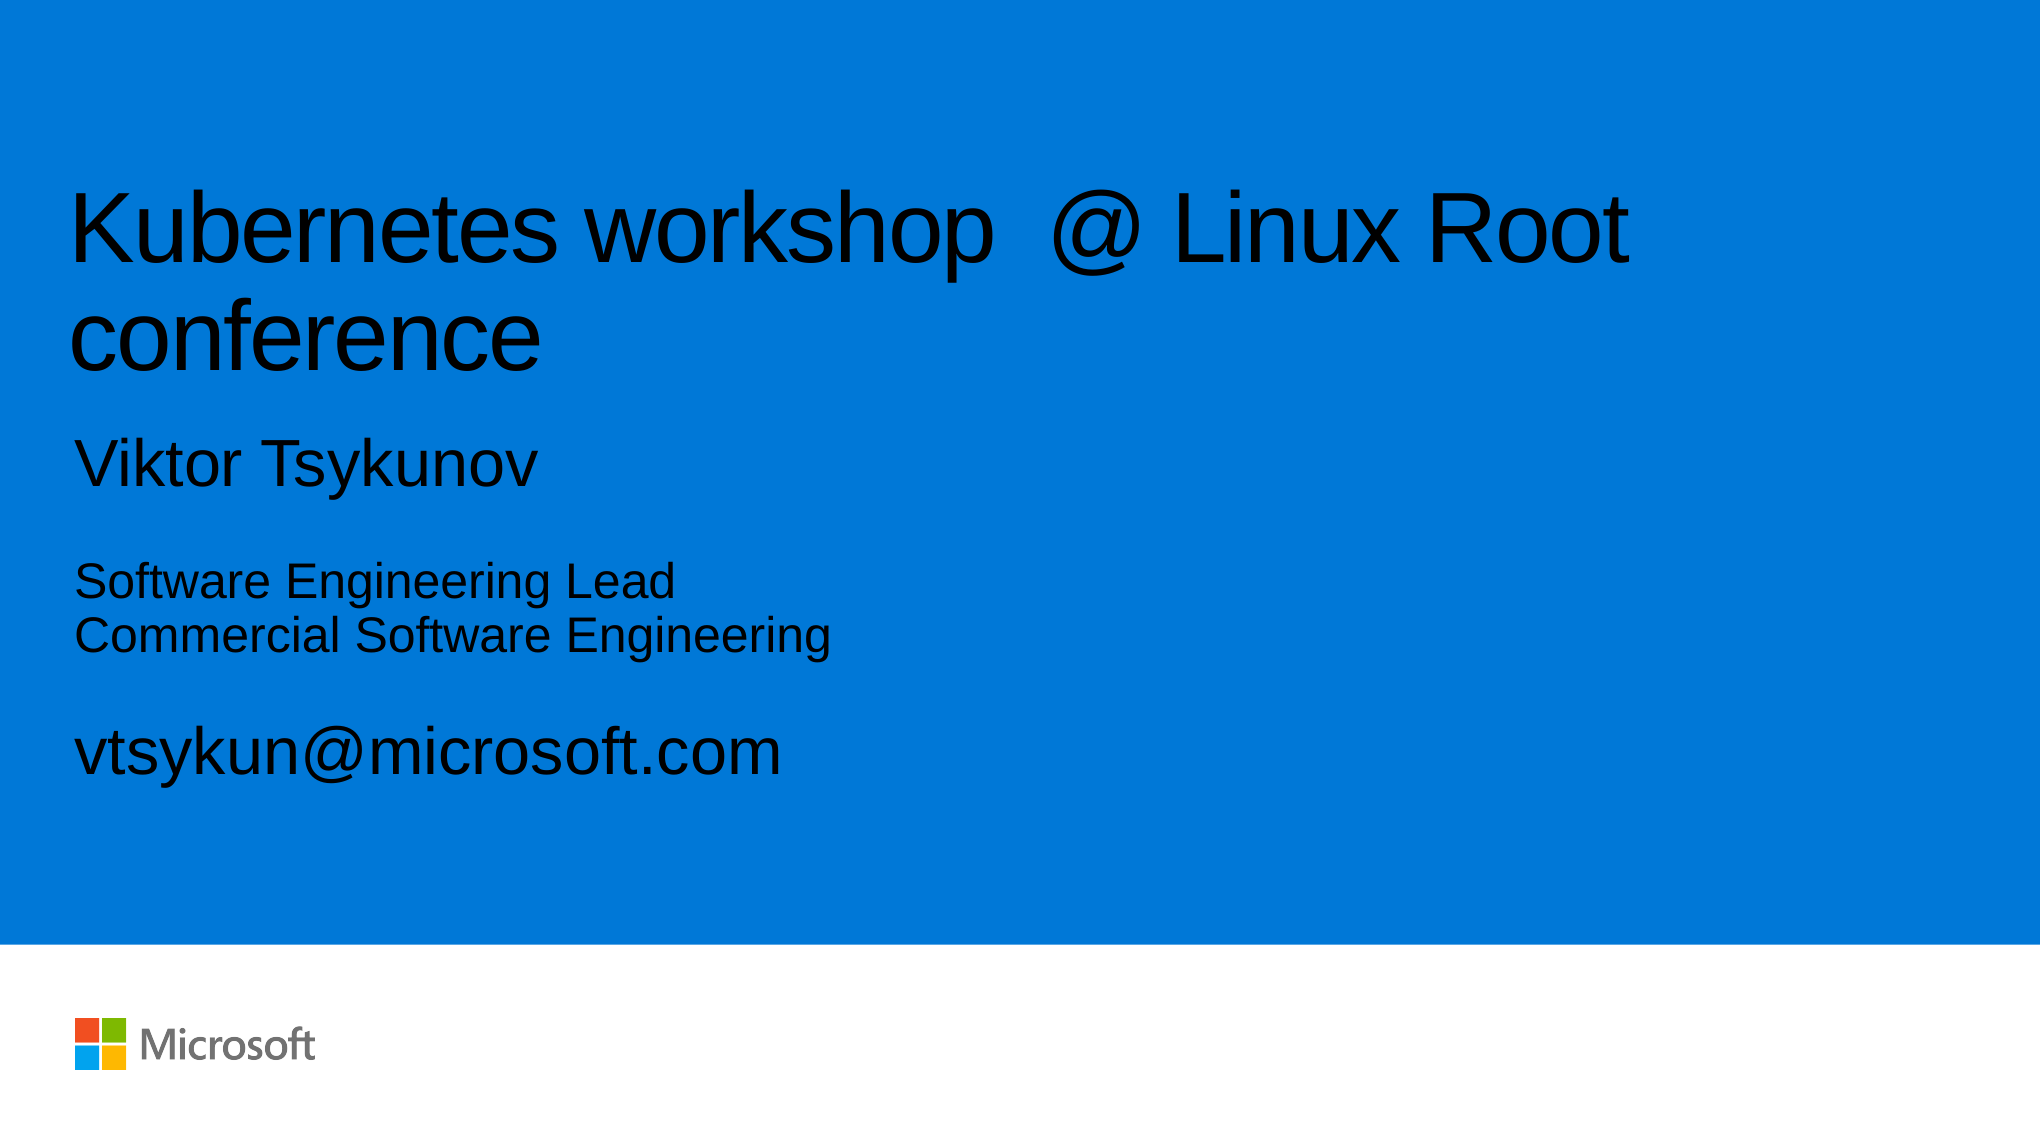

# Kubernetes workshop  @ Linux Root conference
Viktor Tsykunov

Software Engineering Lead
Commercial Software Engineering

vtsykun@microsoft.com